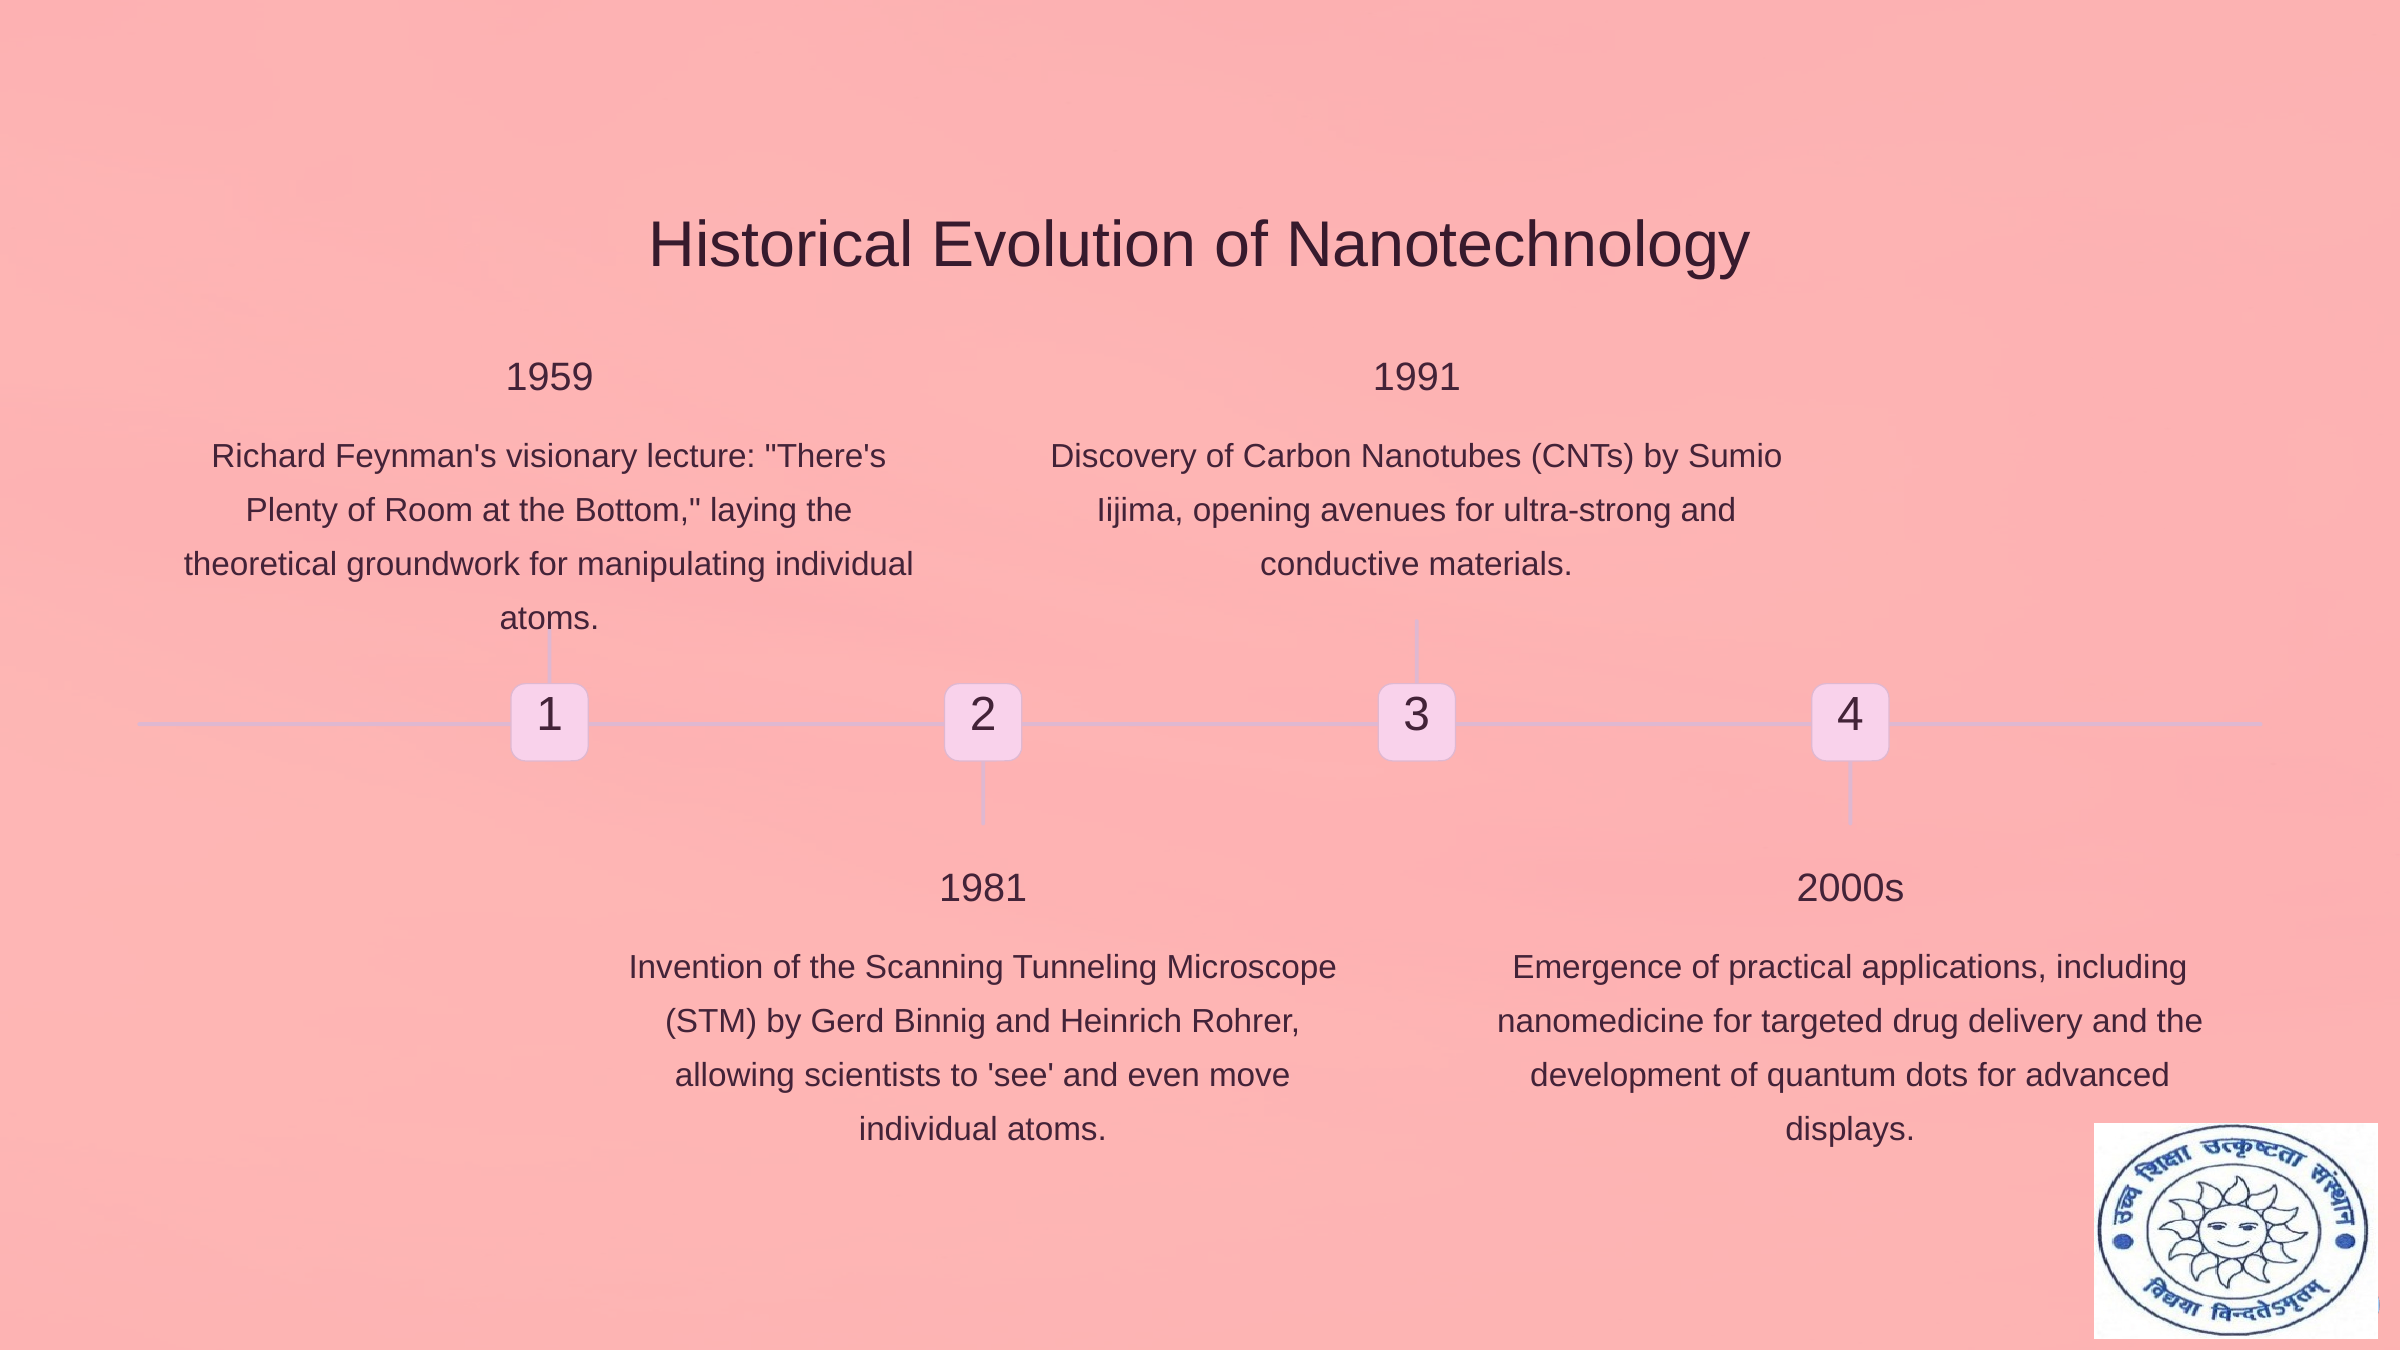

Historical Evolution of Nanotechnology
1959
1991
Richard Feynman's visionary lecture: "There's Plenty of Room at the Bottom," laying the theoretical groundwork for manipulating individual atoms.
Discovery of Carbon Nanotubes (CNTs) by Sumio Iijima, opening avenues for ultra-strong and conductive materials.

1
2
3
4

1981
2000s
Invention of the Scanning Tunneling Microscope (STM) by Gerd Binnig and Heinrich Rohrer, allowing scientists to 'see' and even move individual atoms.
Emergence of practical applications, including nanomedicine for targeted drug delivery and the development of quantum dots for advanced displays.